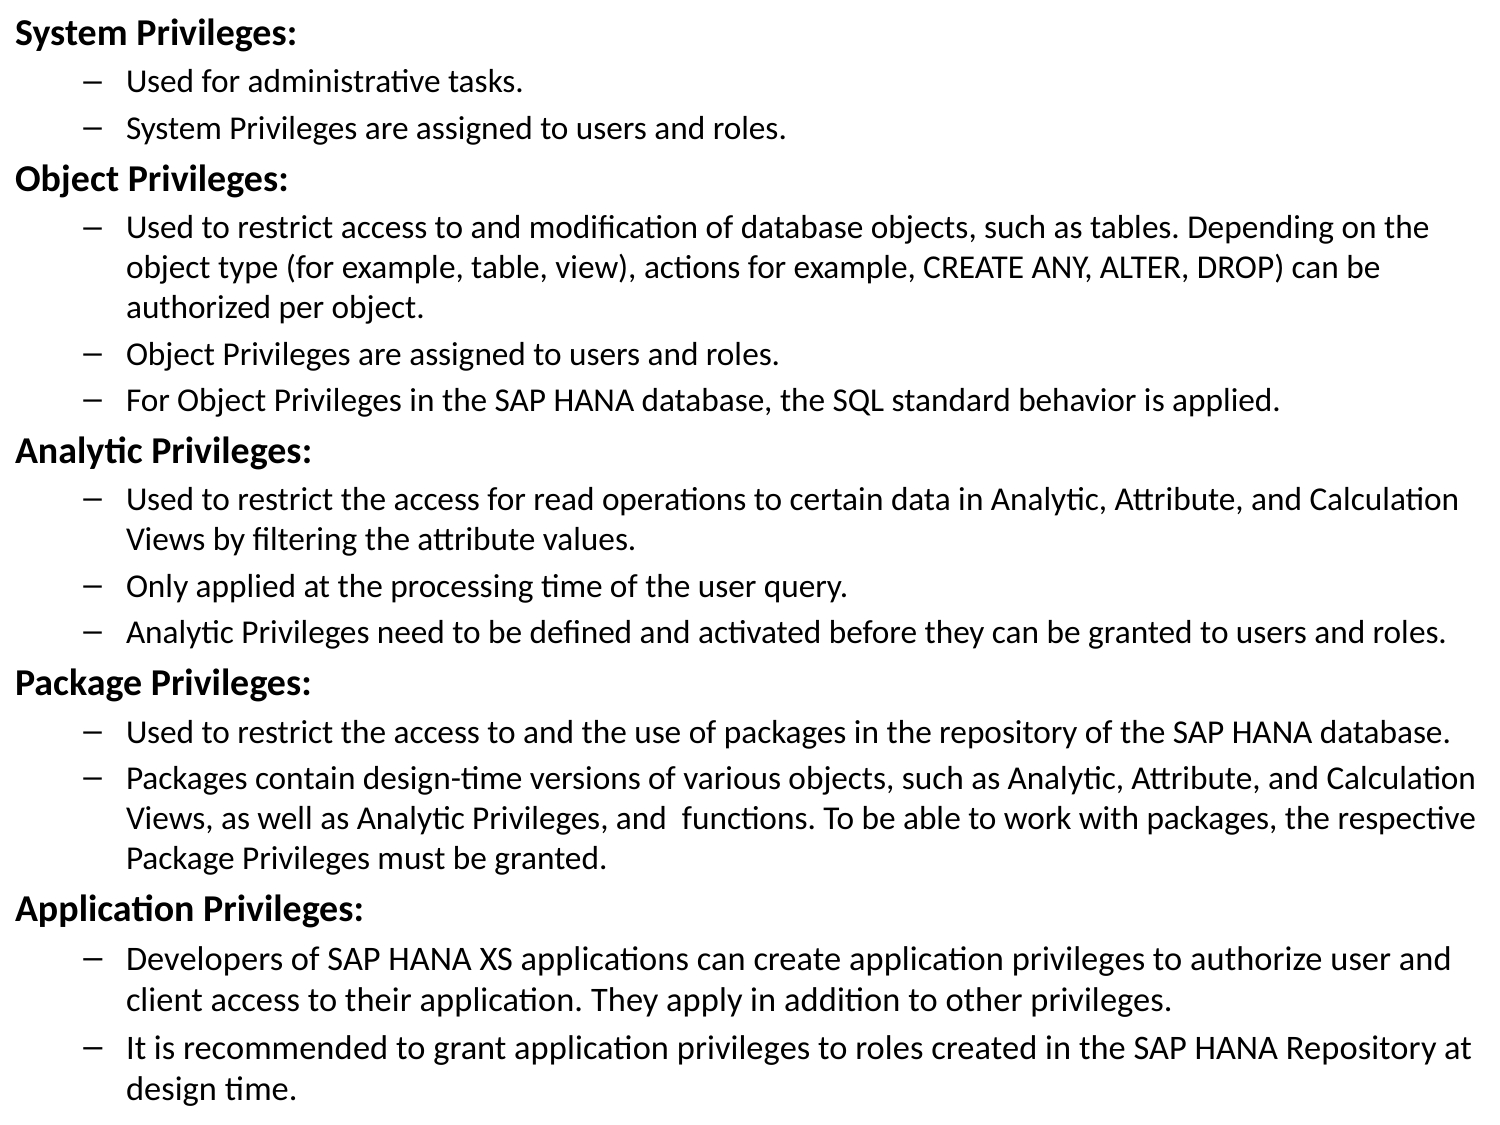

System Privileges:
Used for administrative tasks.
System Privileges are assigned to users and roles.
Object Privileges:
Used to restrict access to and modification of database objects, such as tables. Depending on the object type (for example, table, view), actions for example, CREATE ANY, ALTER, DROP) can be authorized per object.
Object Privileges are assigned to users and roles.
For Object Privileges in the SAP HANA database, the SQL standard behavior is applied.
Analytic Privileges:
Used to restrict the access for read operations to certain data in Analytic, Attribute, and Calculation Views by filtering the attribute values.
Only applied at the processing time of the user query.
Analytic Privileges need to be defined and activated before they can be granted to users and roles.
Package Privileges:
Used to restrict the access to and the use of packages in the repository of the SAP HANA database.
Packages contain design-time versions of various objects, such as Analytic, Attribute, and Calculation Views, as well as Analytic Privileges, and  functions. To be able to work with packages, the respective Package Privileges must be granted.
Application Privileges:
Developers of SAP HANA XS applications can create application privileges to authorize user and client access to their application. They apply in addition to other privileges.
It is recommended to grant application privileges to roles created in the SAP HANA Repository at design time.